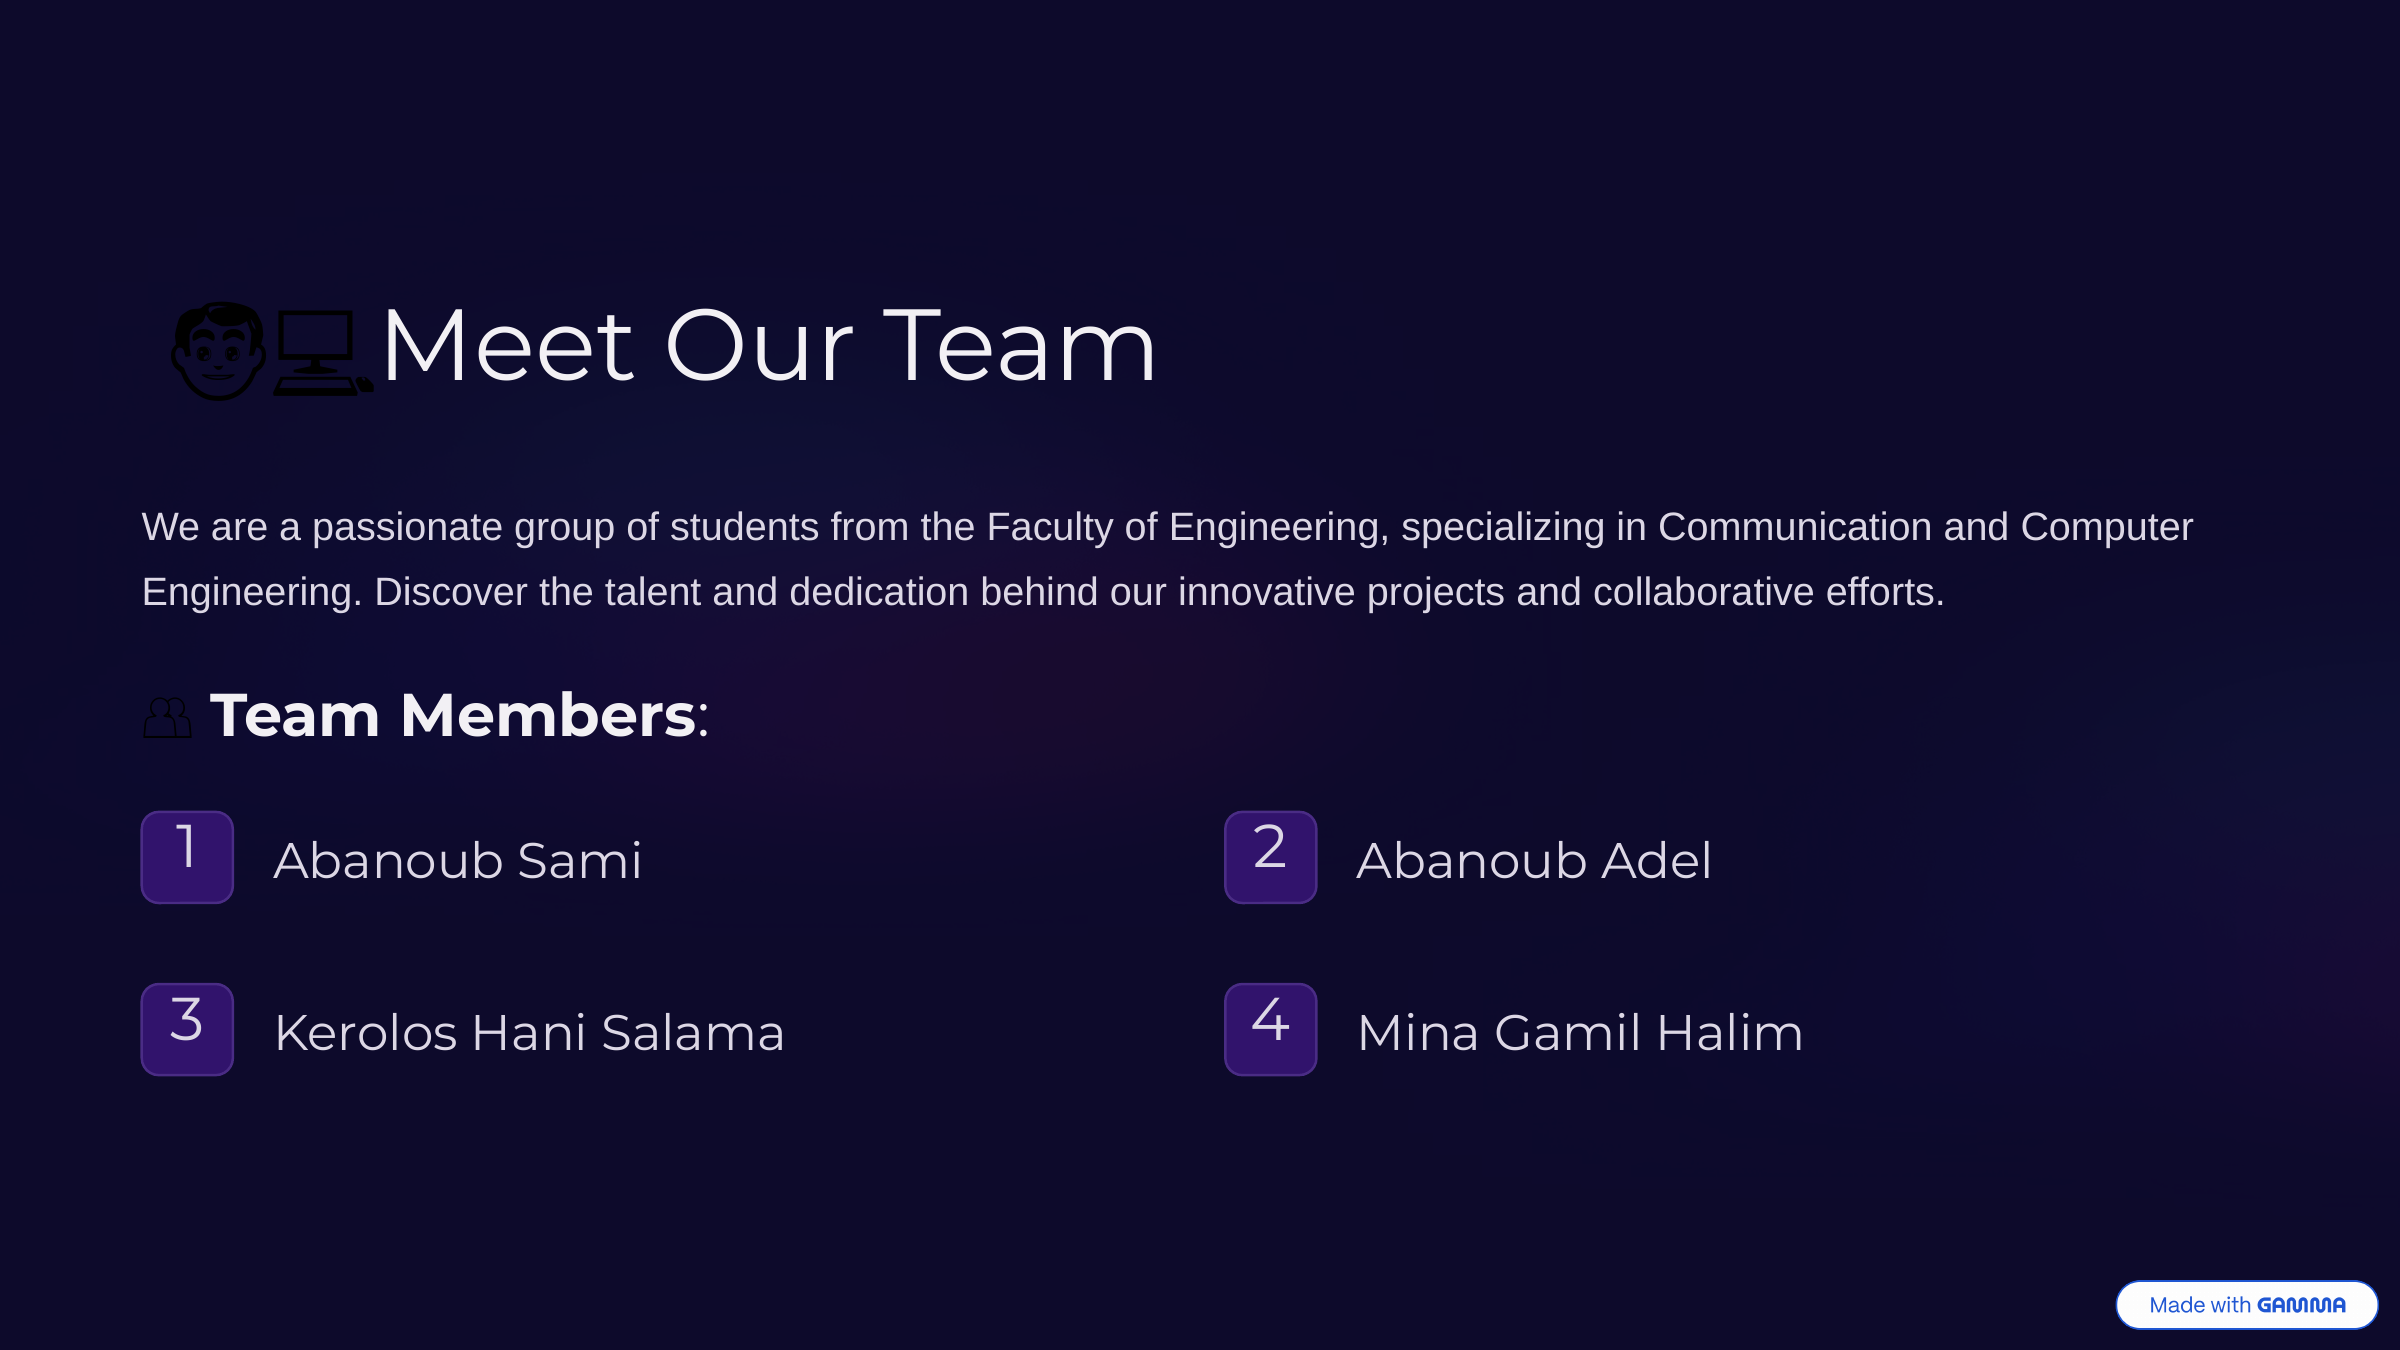

👨‍💻Meet Our Team
We are a passionate group of students from the Faculty of Engineering, specializing in Communication and Computer Engineering. Discover the talent and dedication behind our innovative projects and collaborative efforts.
👥 Team Members:

1
2
Abanoub Sami
Abanoub Adel

3
4
Kerolos Hani Salama
Mina Gamil Halim